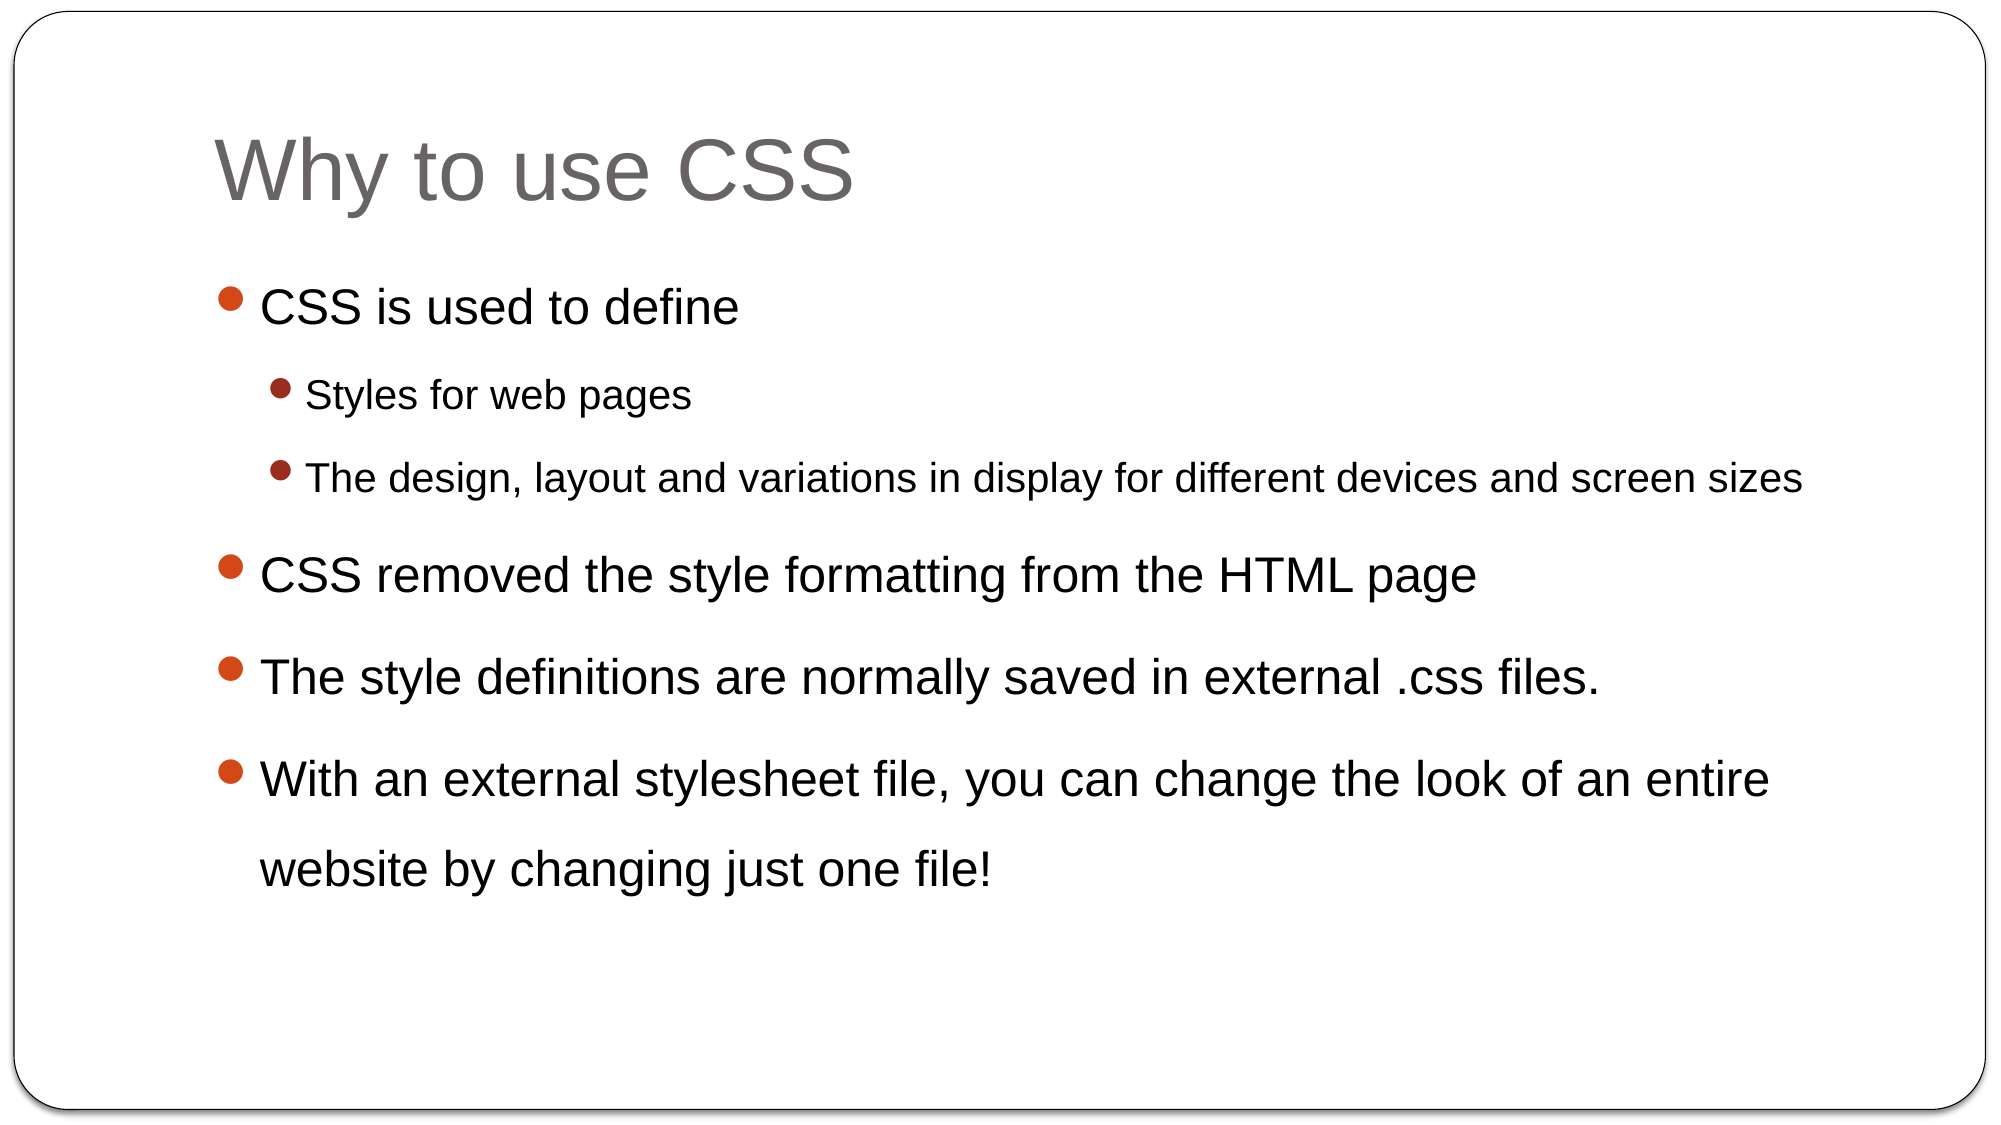

# Why to use CSS
CSS is used to define
Styles for web pages
The design, layout and variations in display for different devices and screen sizes
CSS removed the style formatting from the HTML page
The style definitions are normally saved in external .css files.
With an external stylesheet file, you can change the look of an entire website by changing just one file!